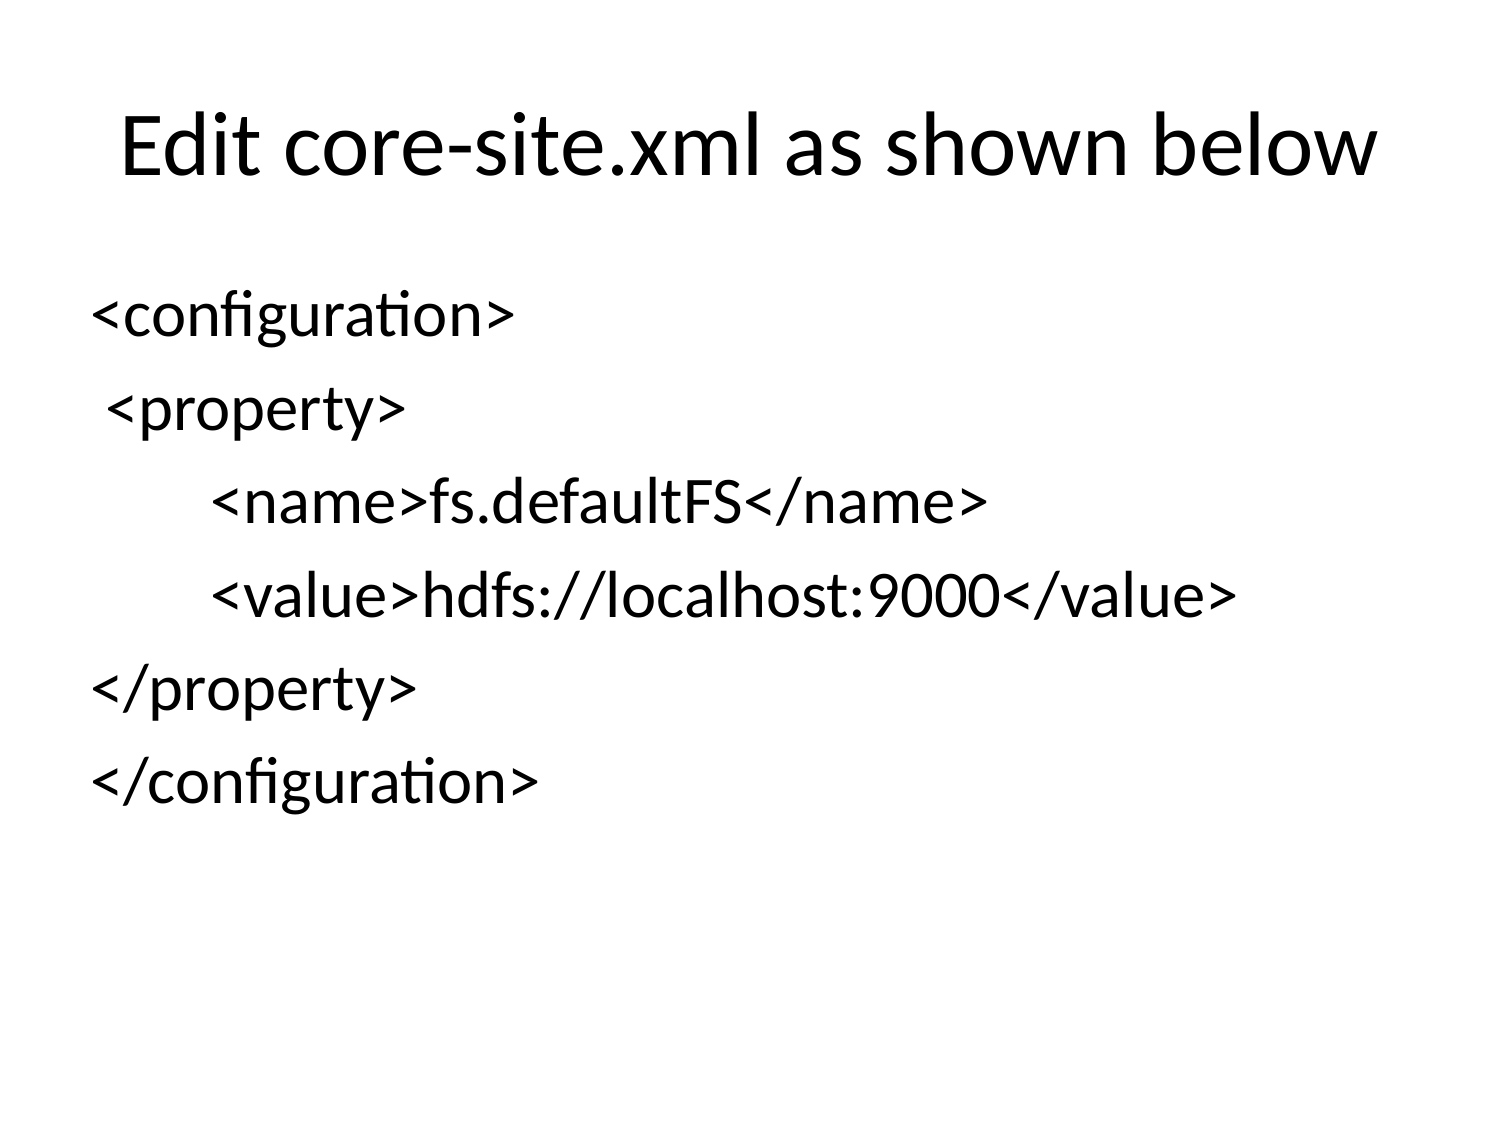

# Edit core-site.xml as shown below
<configuration>
 <property>
        <name>fs.defaultFS</name>
        <value>hdfs://localhost:9000</value>
</property>
</configuration>